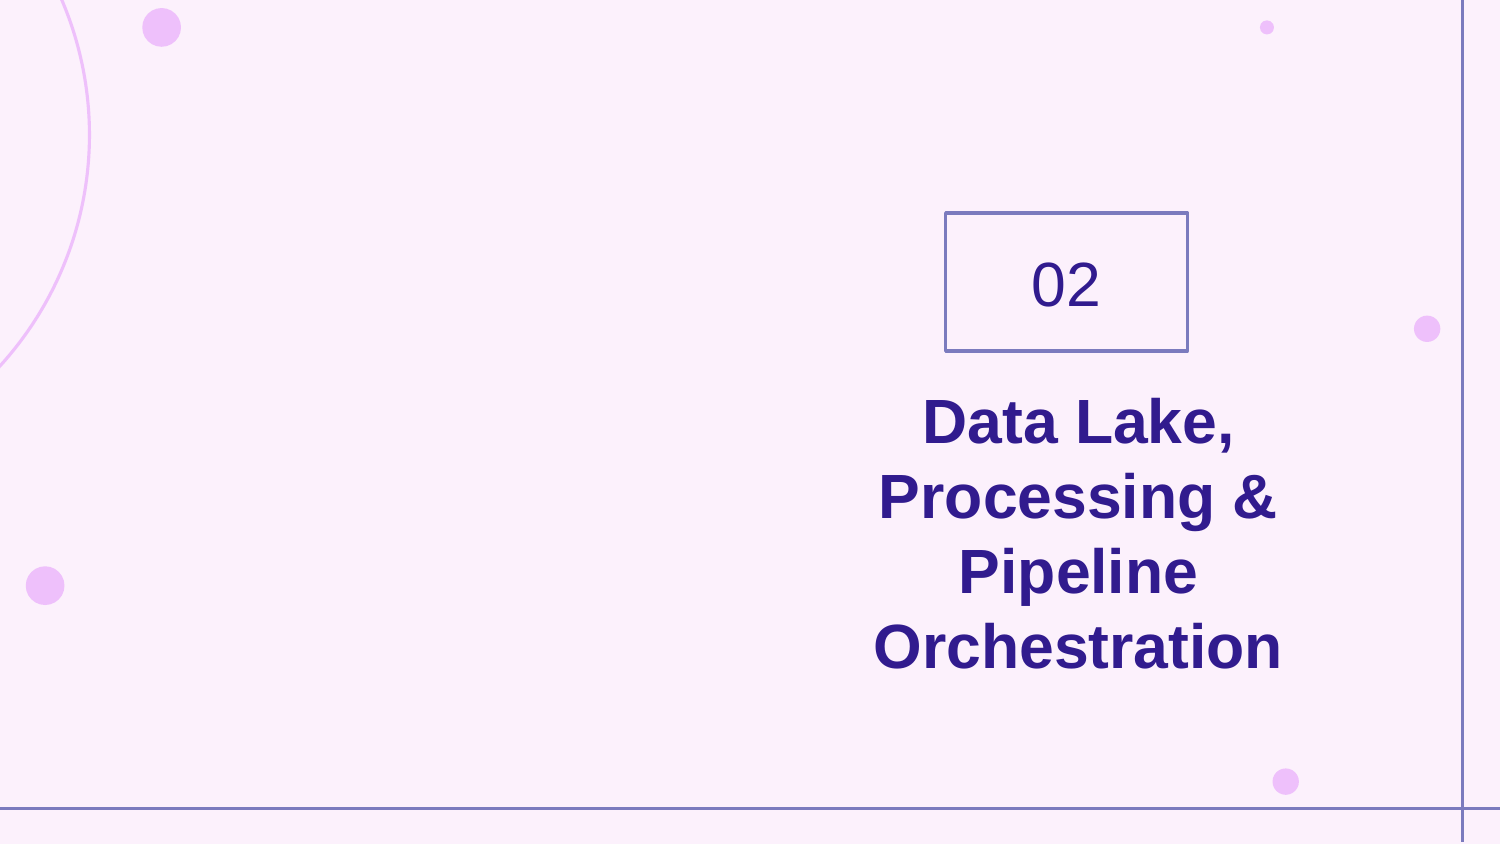

02
# Data Lake, Processing & Pipeline Orchestration